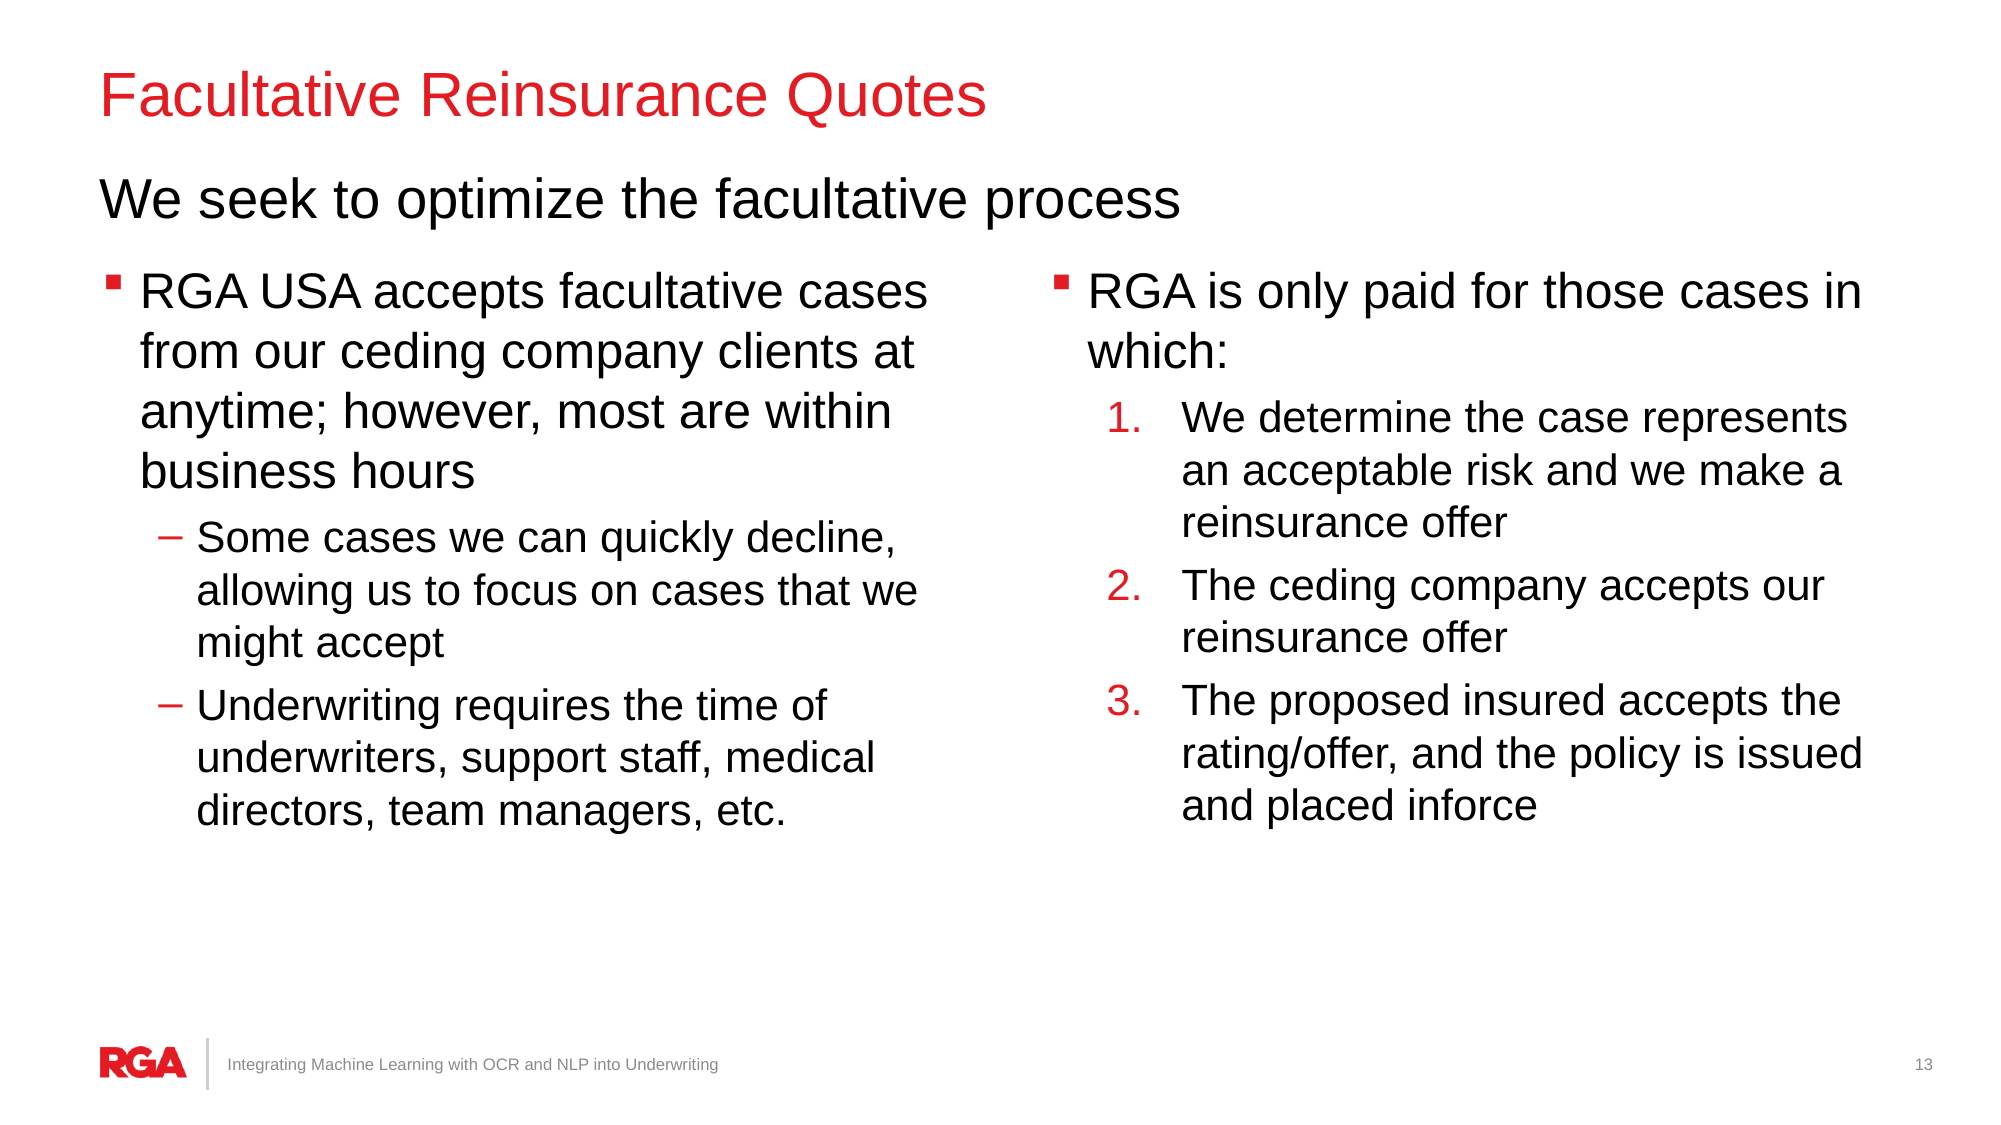

# Facultative Reinsurance Quotes
We seek to optimize the facultative process
RGA USA accepts facultative cases from our ceding company clients at anytime; however, most are within business hours
Some cases we can quickly decline, allowing us to focus on cases that we might accept
Underwriting requires the time of underwriters, support staff, medical directors, team managers, etc.
RGA is only paid for those cases in which:
We determine the case represents an acceptable risk and we make a reinsurance offer
The ceding company accepts our reinsurance offer
The proposed insured accepts the rating/offer, and the policy is issued and placed inforce

Integrating Machine Learning with OCR and NLP into Underwriting
13